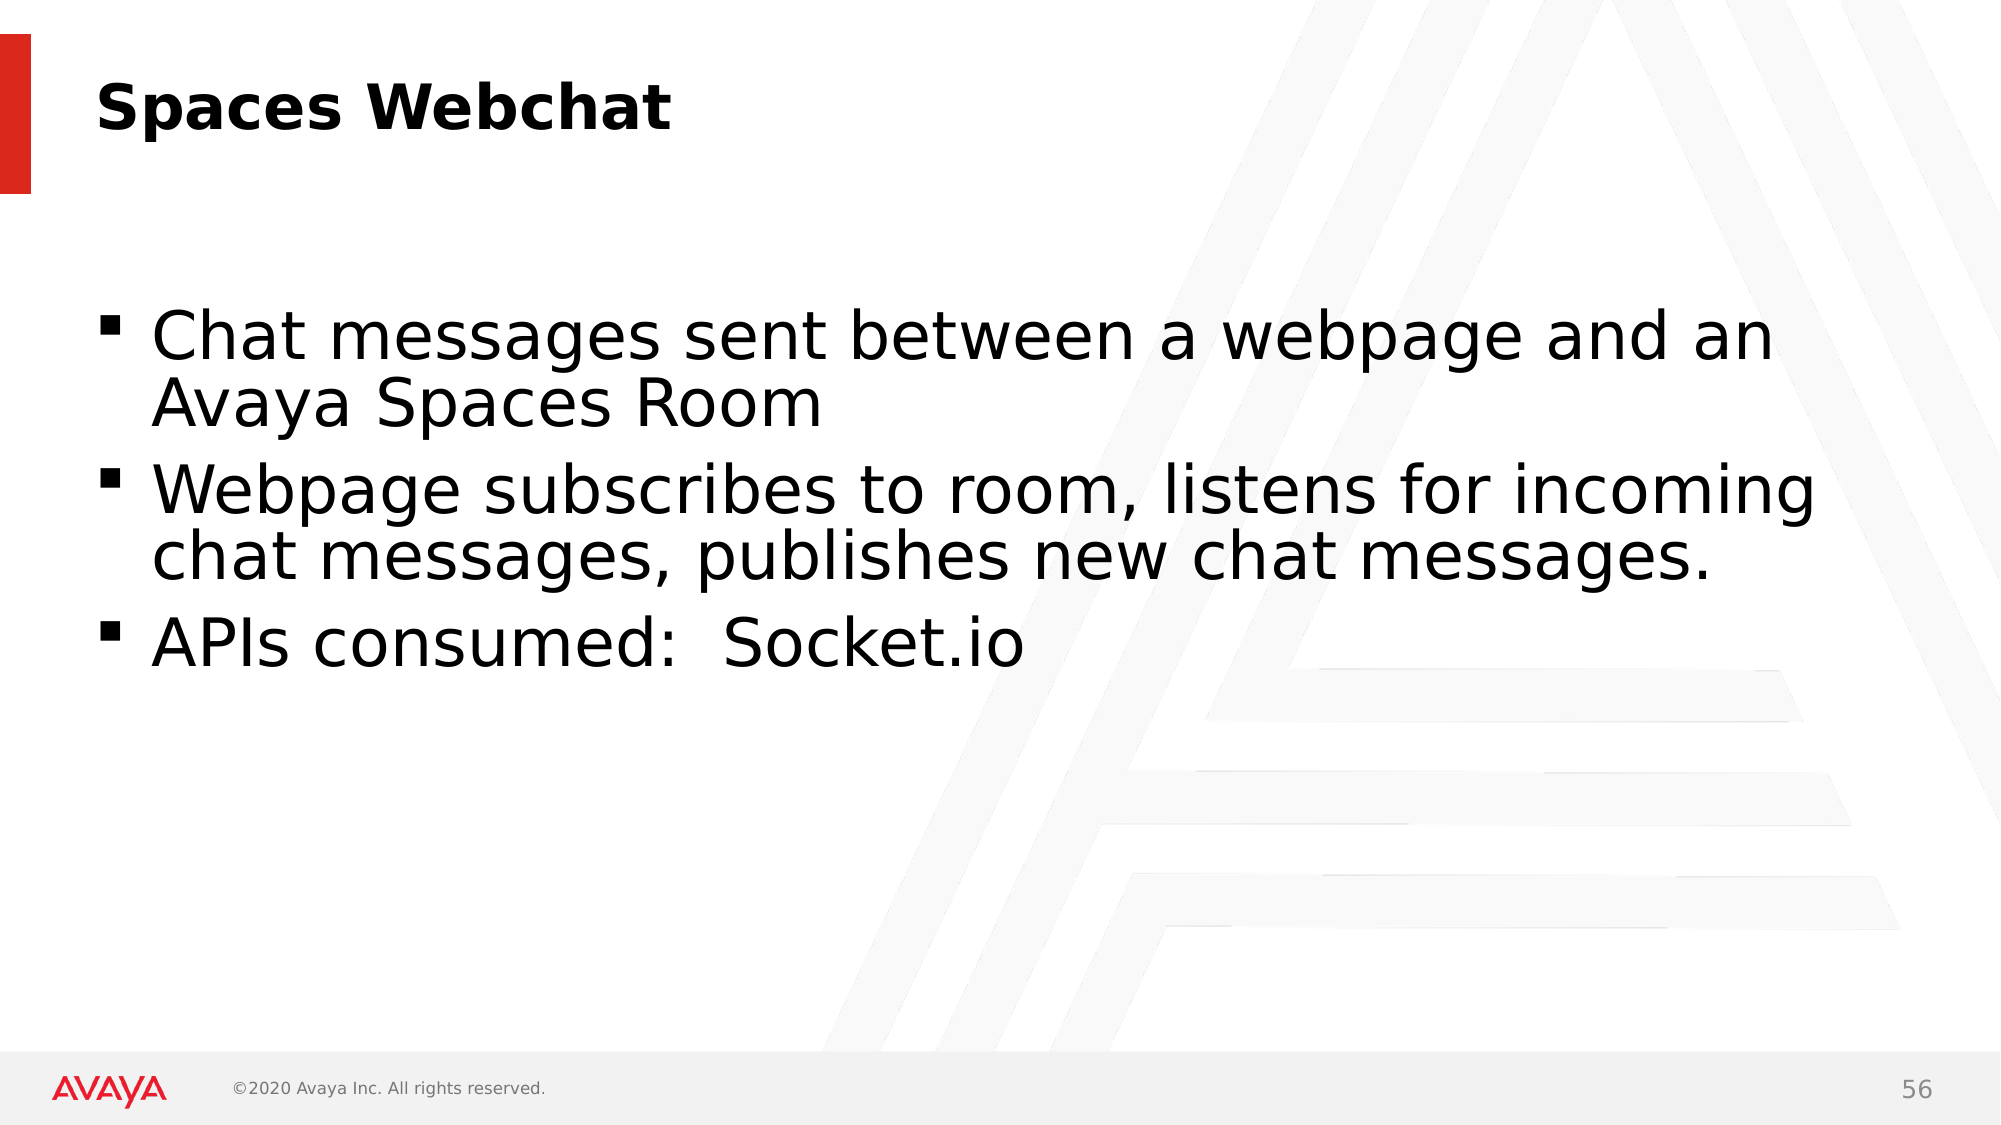

# Spaces Webchat
Chat messages sent between a webpage and an Avaya Spaces Room
Webpage subscribes to room, listens for incoming chat messages, publishes new chat messages.
APIs consumed:  Socket.io